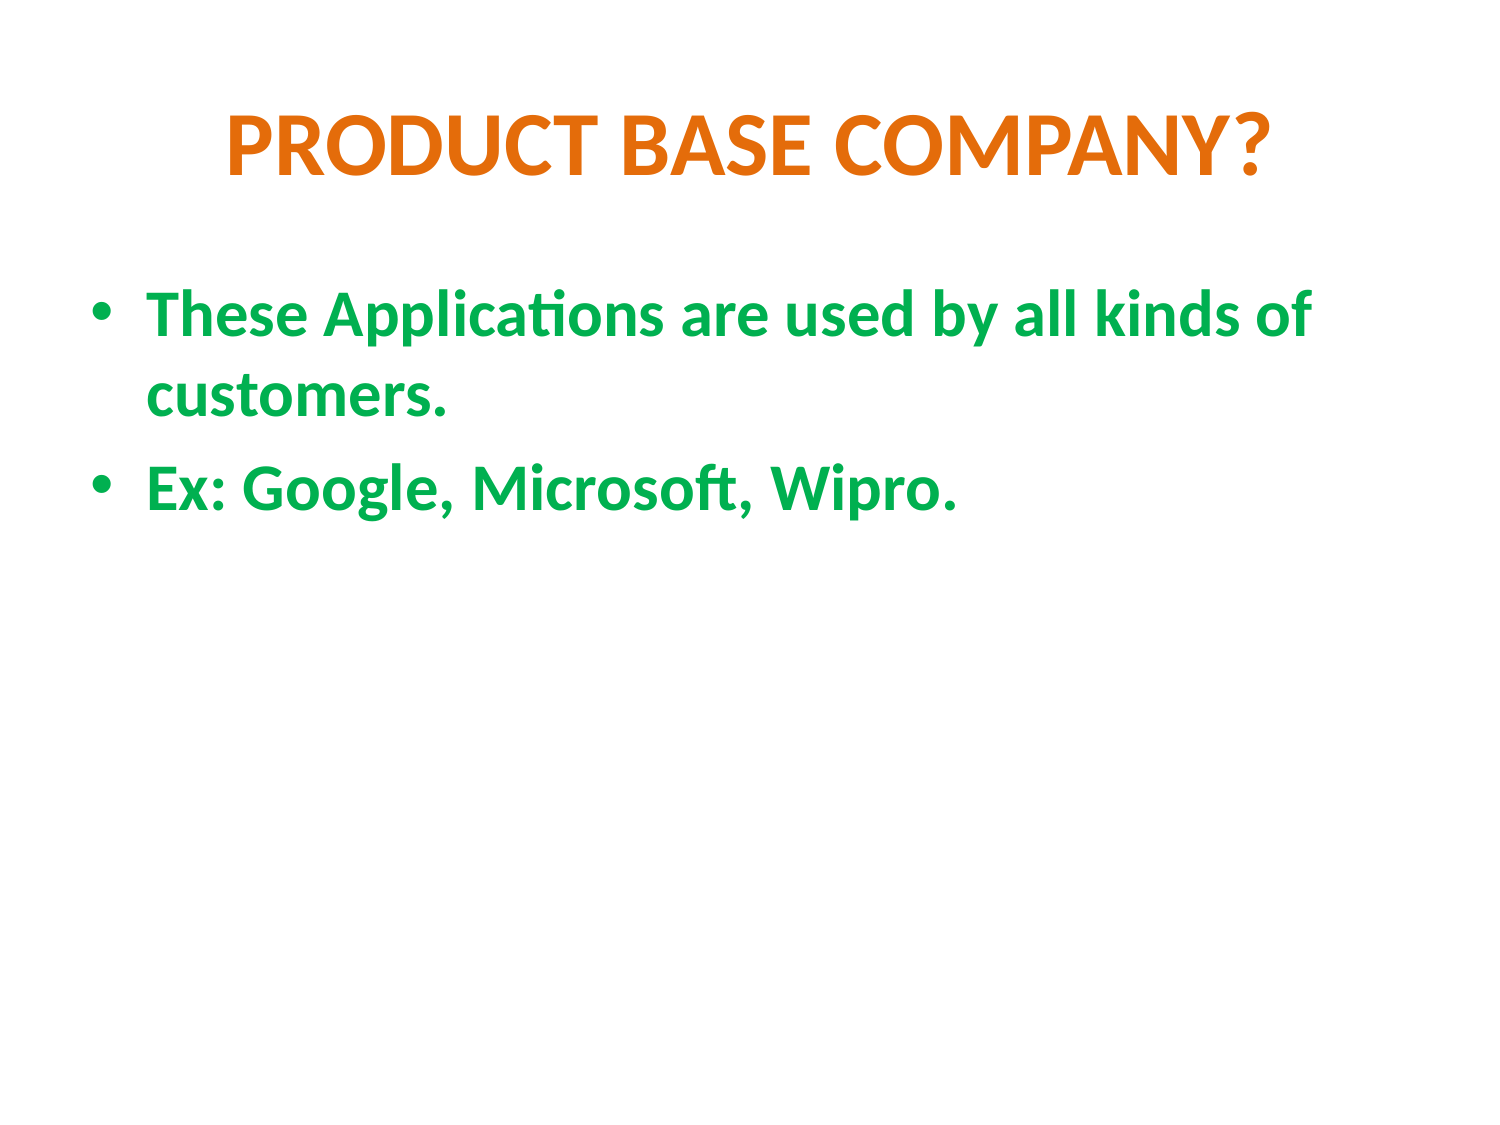

# PRODUCT BASE COMPANY?
These Applications are used by all kinds of customers.
Ex: Google, Microsoft, Wipro.